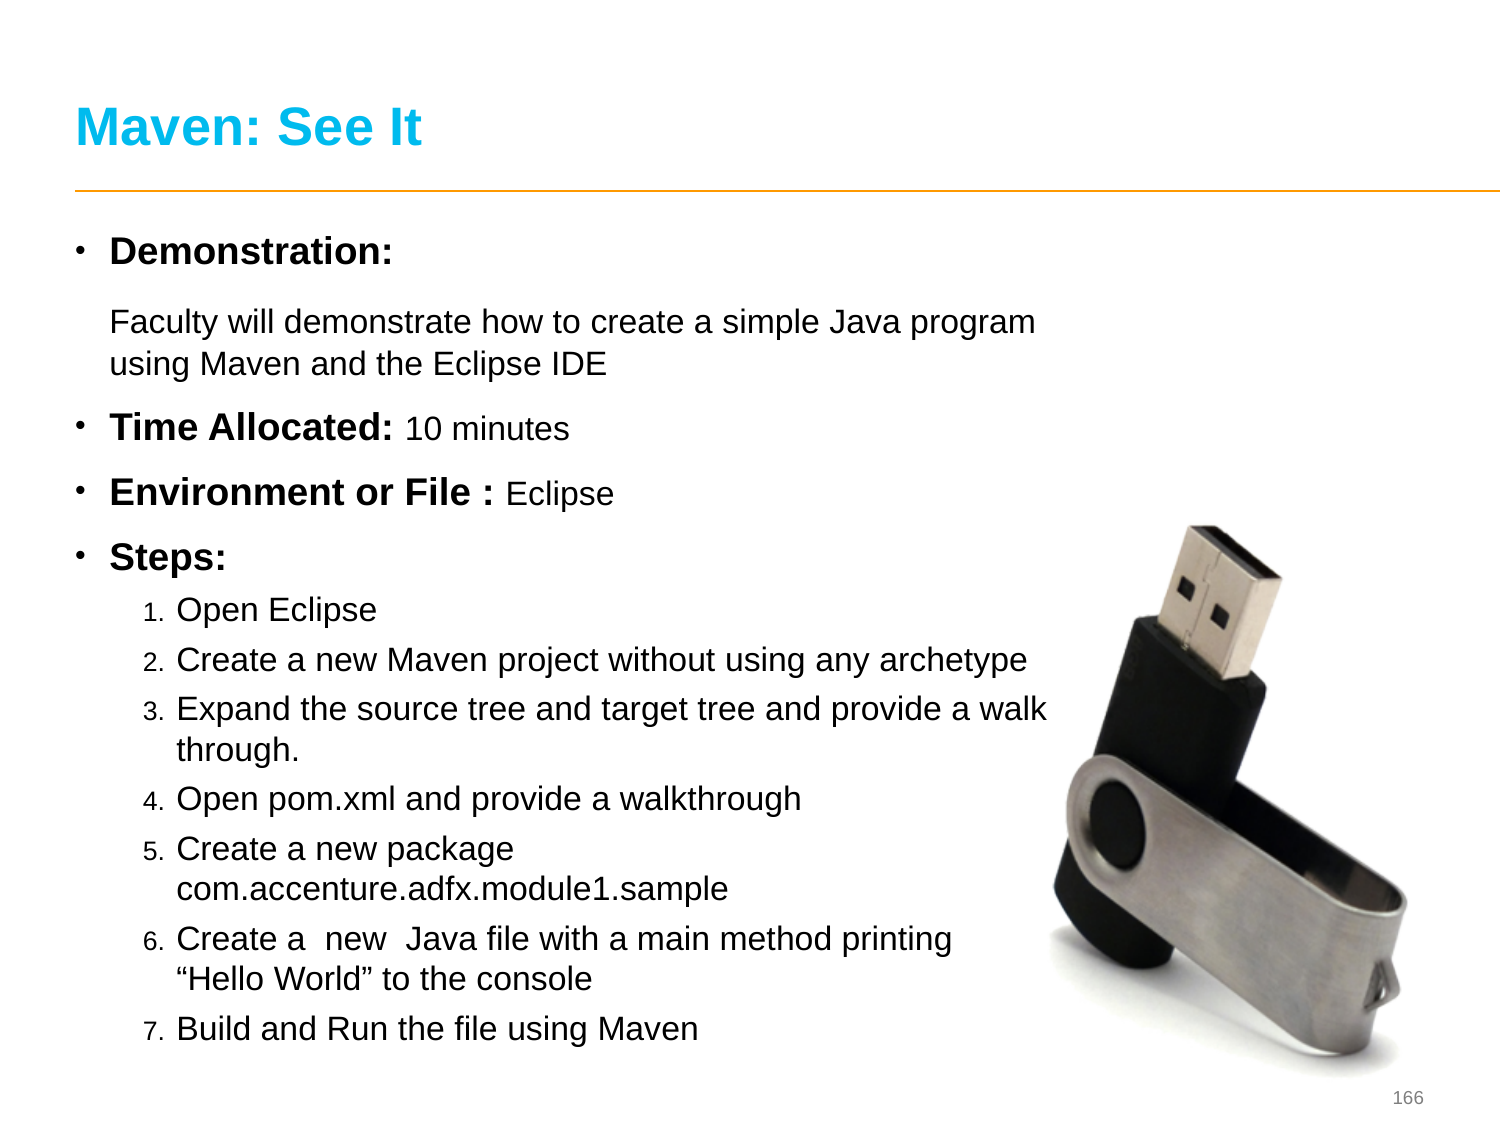

# Maven: See It
Demonstration:
	Faculty will demonstrate how to create a simple Java program using Maven and the Eclipse IDE
Time Allocated: 10 minutes
Environment or File : Eclipse
Steps:
Open Eclipse
Create a new Maven project without using any archetype
Expand the source tree and target tree and provide a walk through.
Open pom.xml and provide a walkthrough
Create a new package com.accenture.adfx.module1.sample
Create a  new  Java file with a main method printing “Hello World” to the console
Build and Run the file using Maven